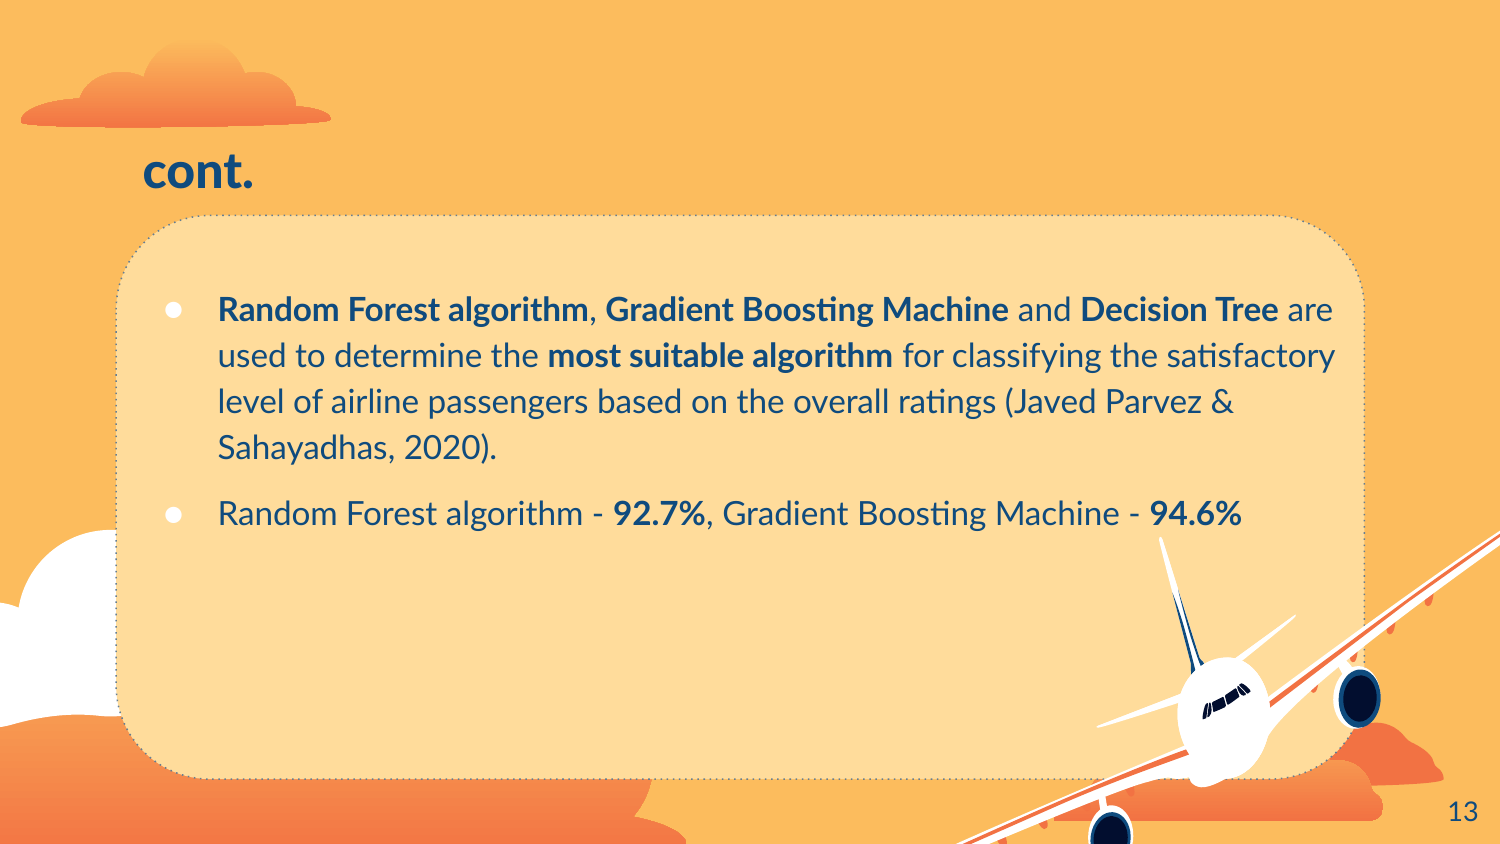

# cont.

Random Forest algorithm, Gradient Boosting Machine and Decision Tree are used to determine the most suitable algorithm for classifying the satisfactory level of airline passengers based on the overall ratings (Javed Parvez & Sahayadhas, 2020).
Random Forest algorithm - 92.7%, Gradient Boosting Machine - 94.6%

13